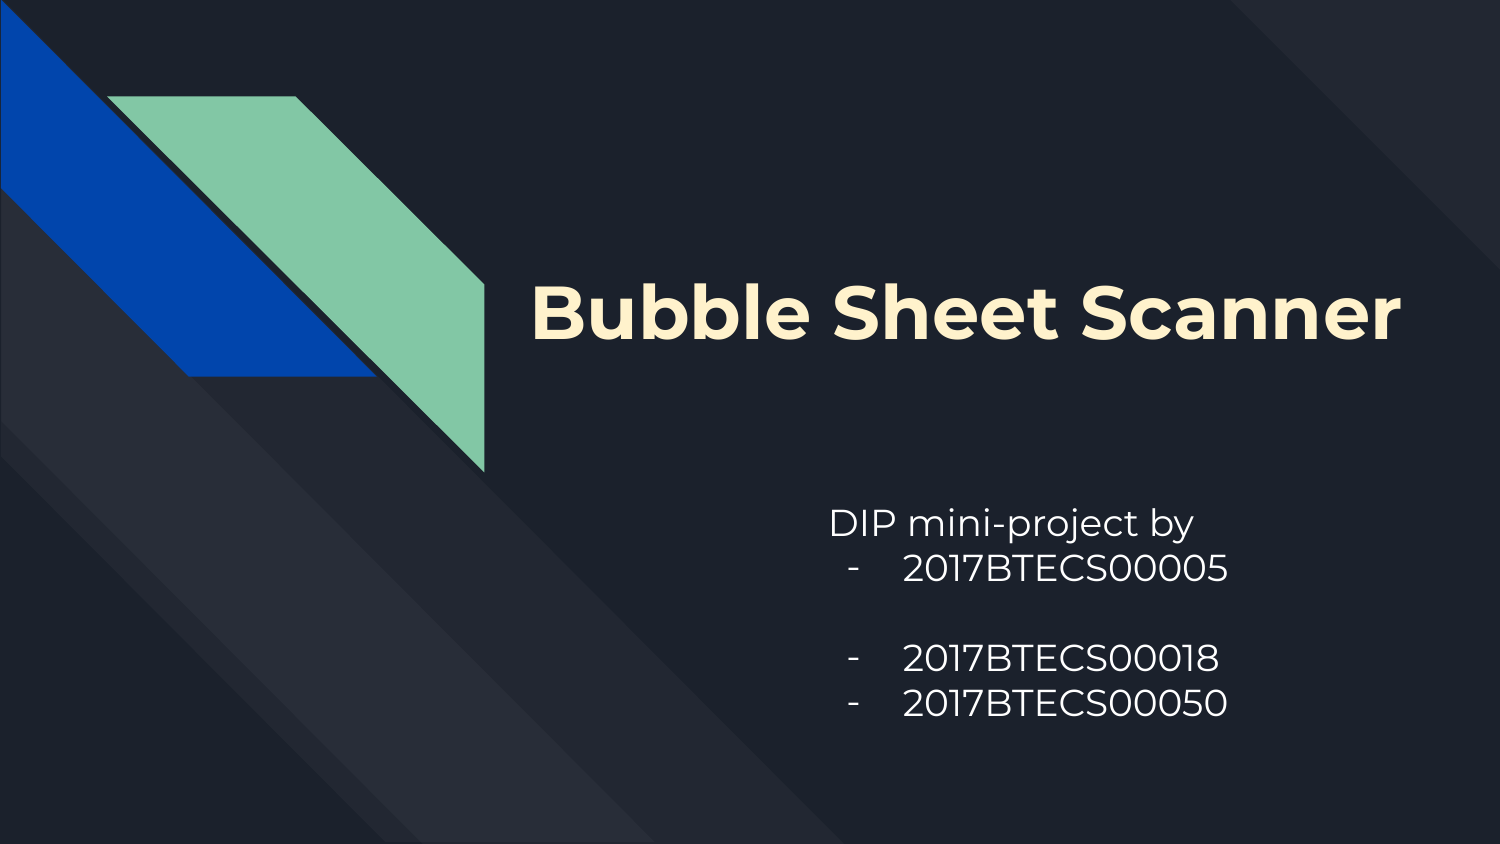

# Bubble Sheet Scanner

DIP mini-project by
2017BTECS00005
2017BTECS00018
2017BTECS00050